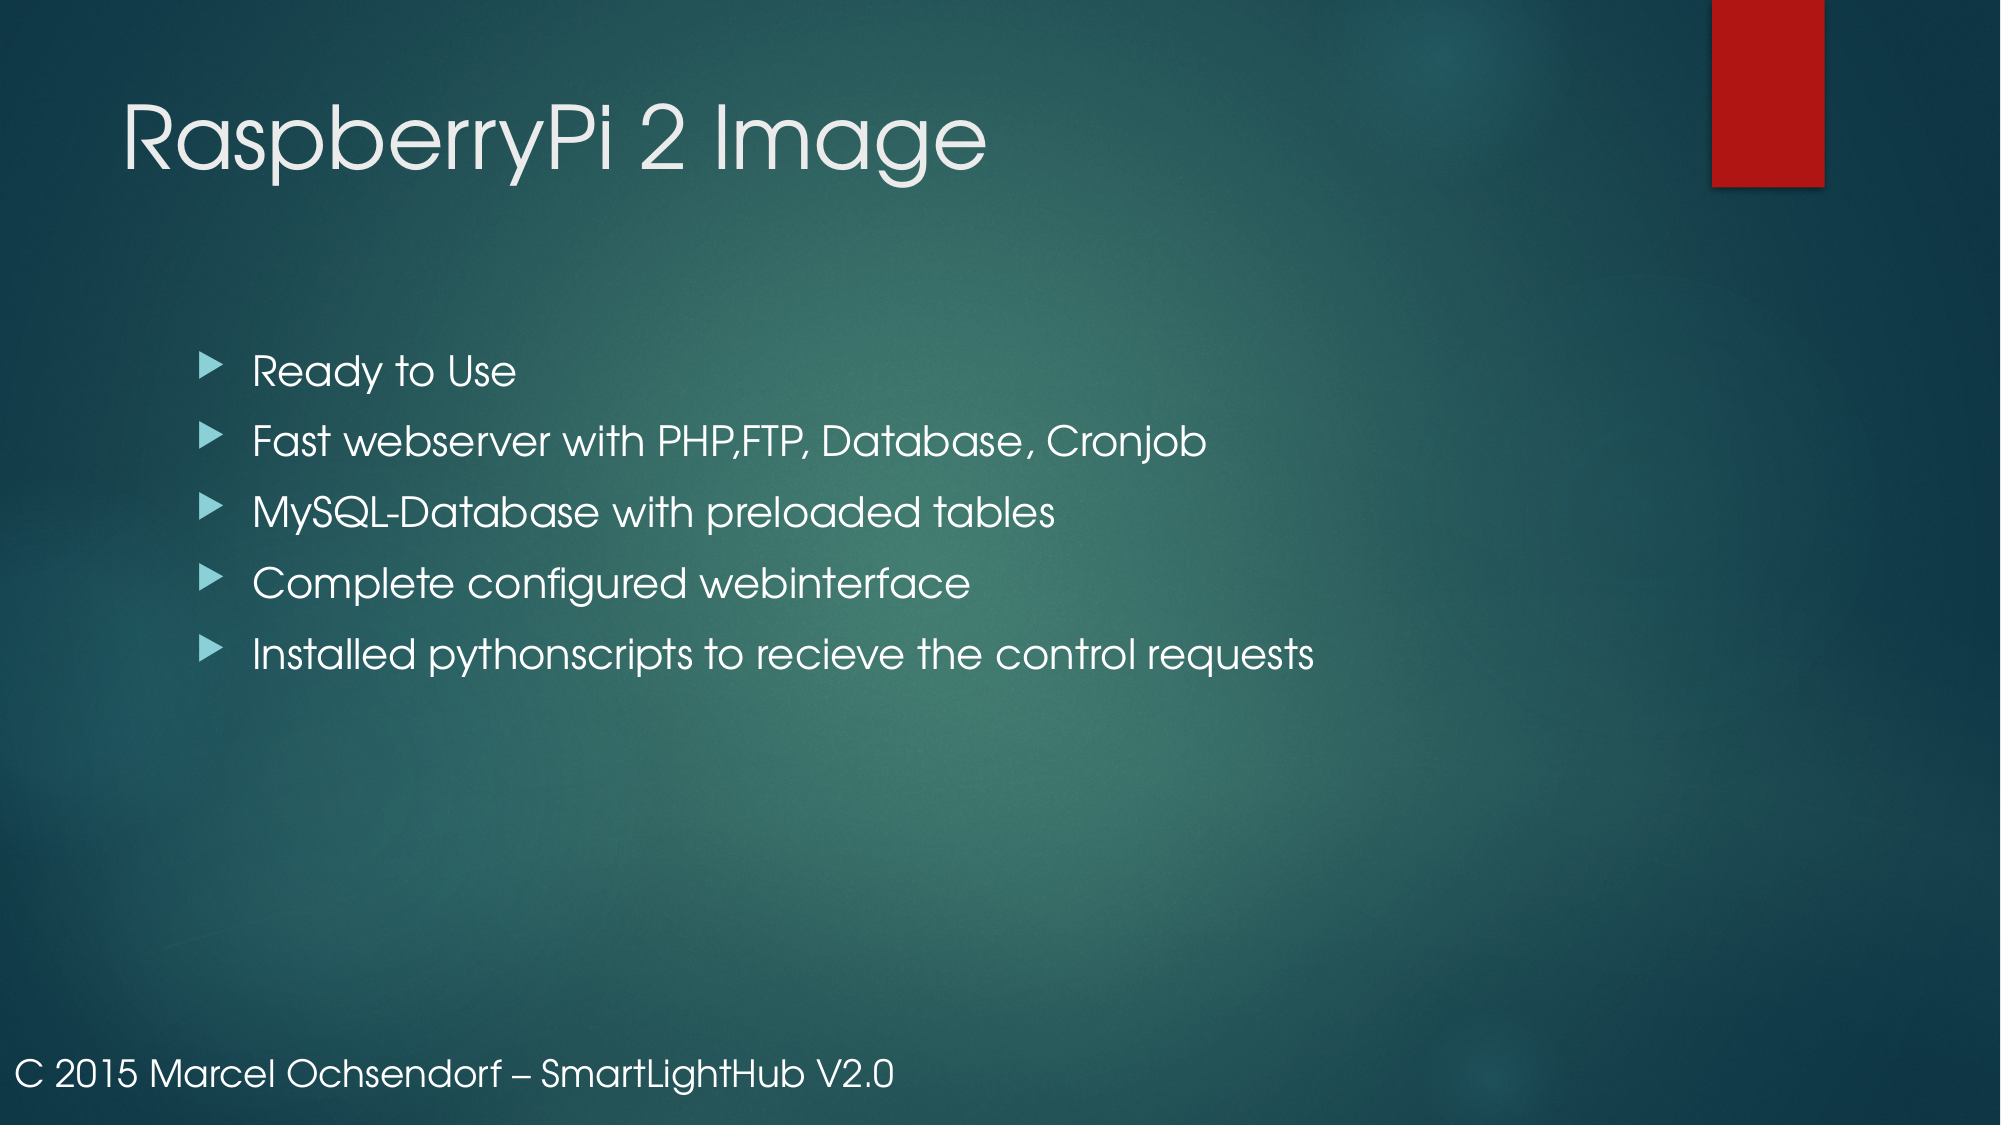

# RaspberryPi 2 Image
Ready to Use
Fast webserver with PHP,FTP, Database, Cronjob
MySQL-Database with preloaded tables
Complete configured webinterface
Installed pythonscripts to recieve the control requests

C 2015 Marcel Ochsendorf – SmartLightHub V2.0